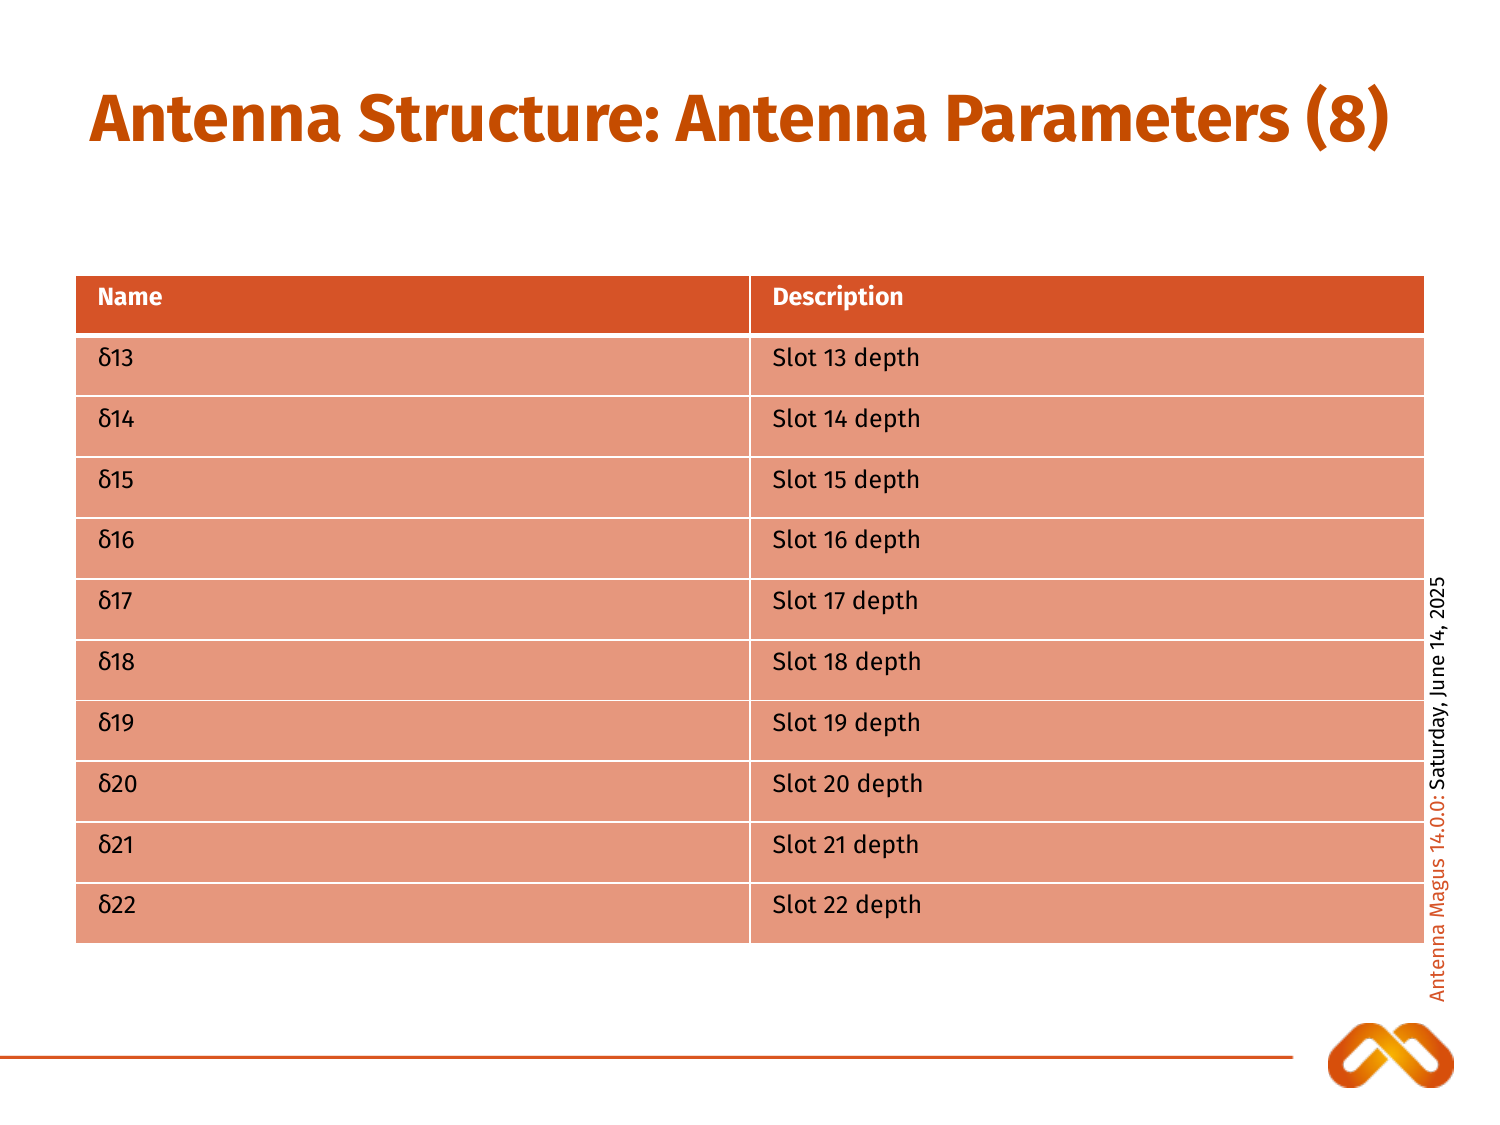

# Antenna Structure: Antenna Parameters (8)

| Name | Description |
| --- | --- |
| δ13 | Slot 13 depth |
| δ14 | Slot 14 depth |
| δ15 | Slot 15 depth |
| δ16 | Slot 16 depth |
| δ17 | Slot 17 depth |
| δ18 | Slot 18 depth |
| δ19 | Slot 19 depth |
| δ20 | Slot 20 depth |
| δ21 | Slot 21 depth |
| δ22 | Slot 22 depth |